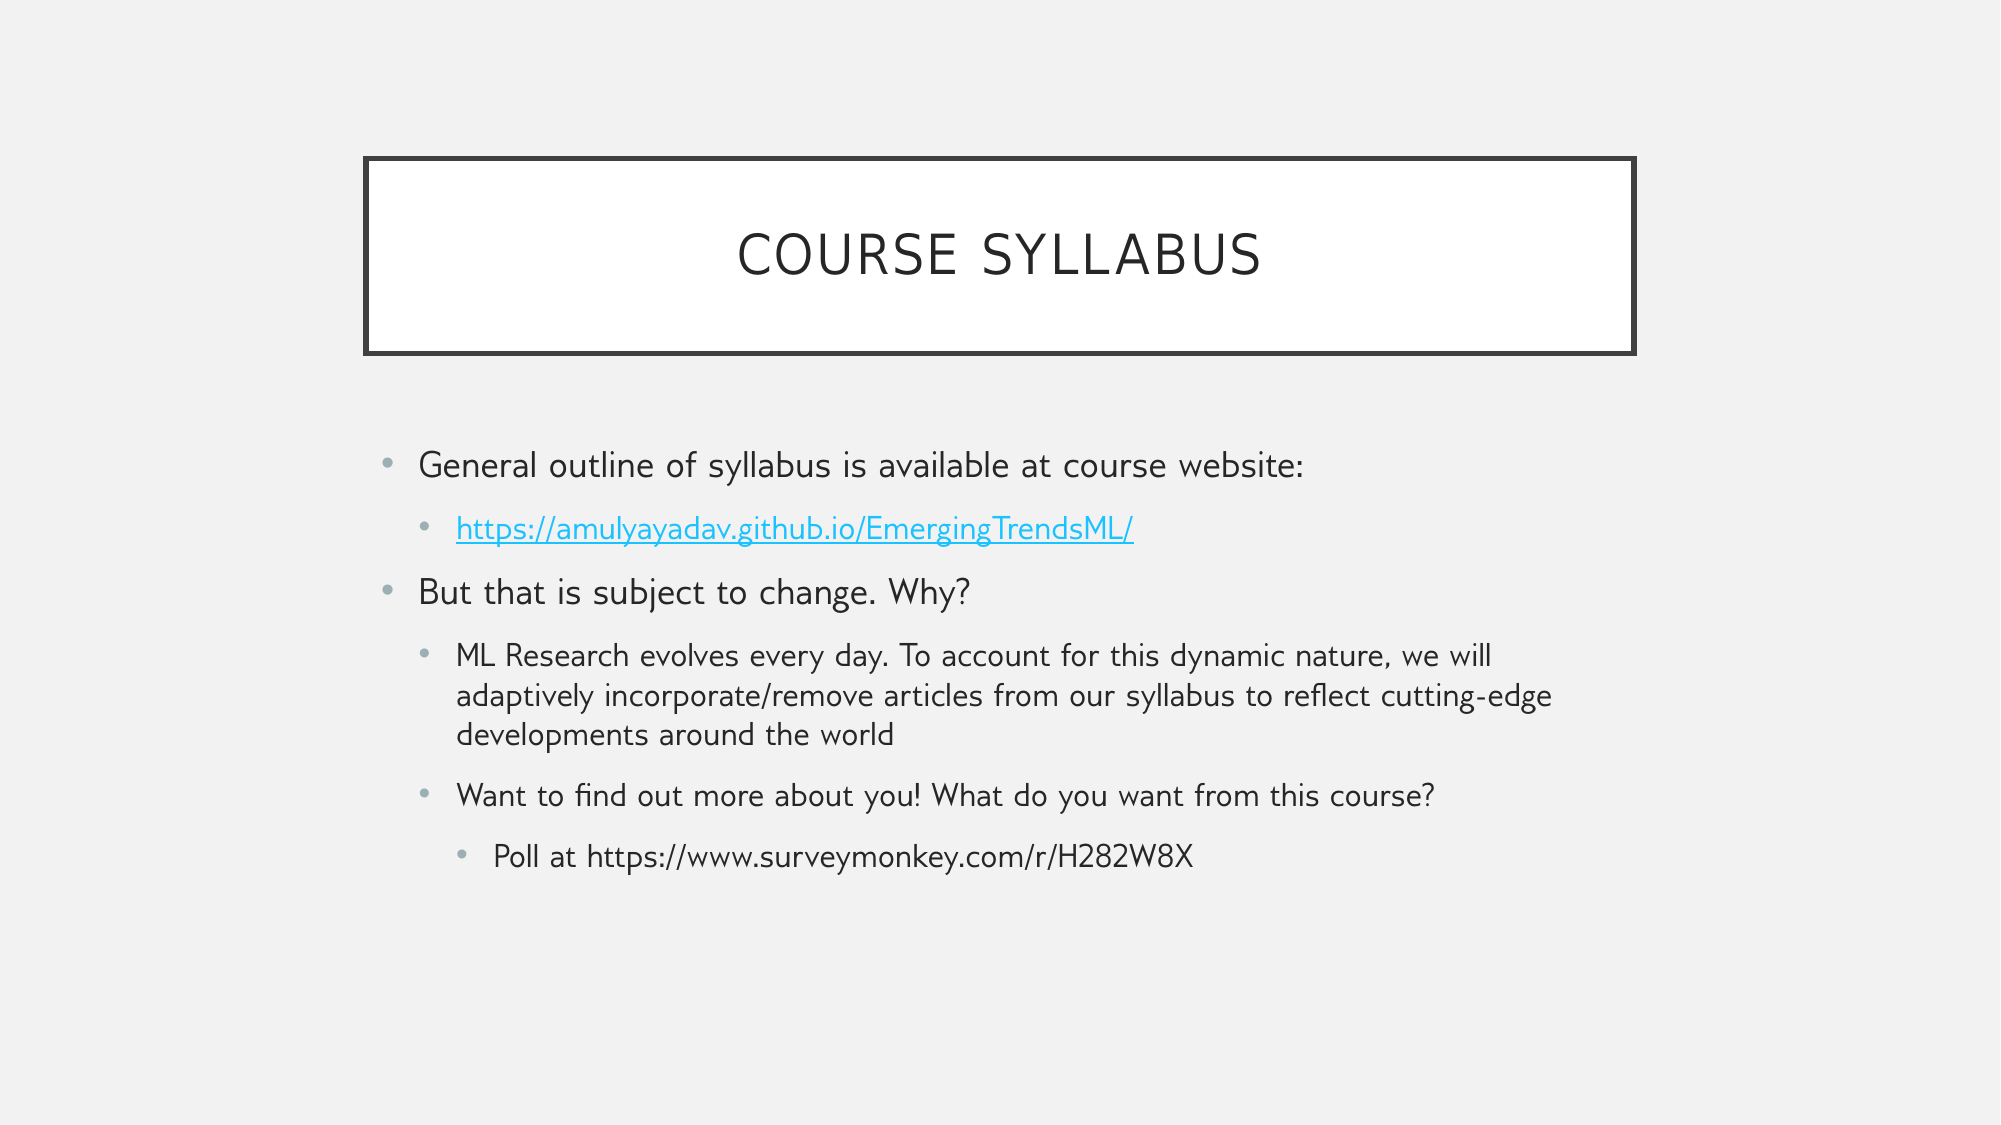

# COURSE SYLLABUS
General outline of syllabus is available at course website:
https://amulyayadav.github.io/EmergingTrendsML/
But that is subject to change. Why?
ML Research evolves every day. To account for this dynamic nature, we will adaptively incorporate/remove articles from our syllabus to reflect cutting-edge developments around the world
Want to find out more about you! What do you want from this course?
Poll at https://www.surveymonkey.com/r/H282W8X